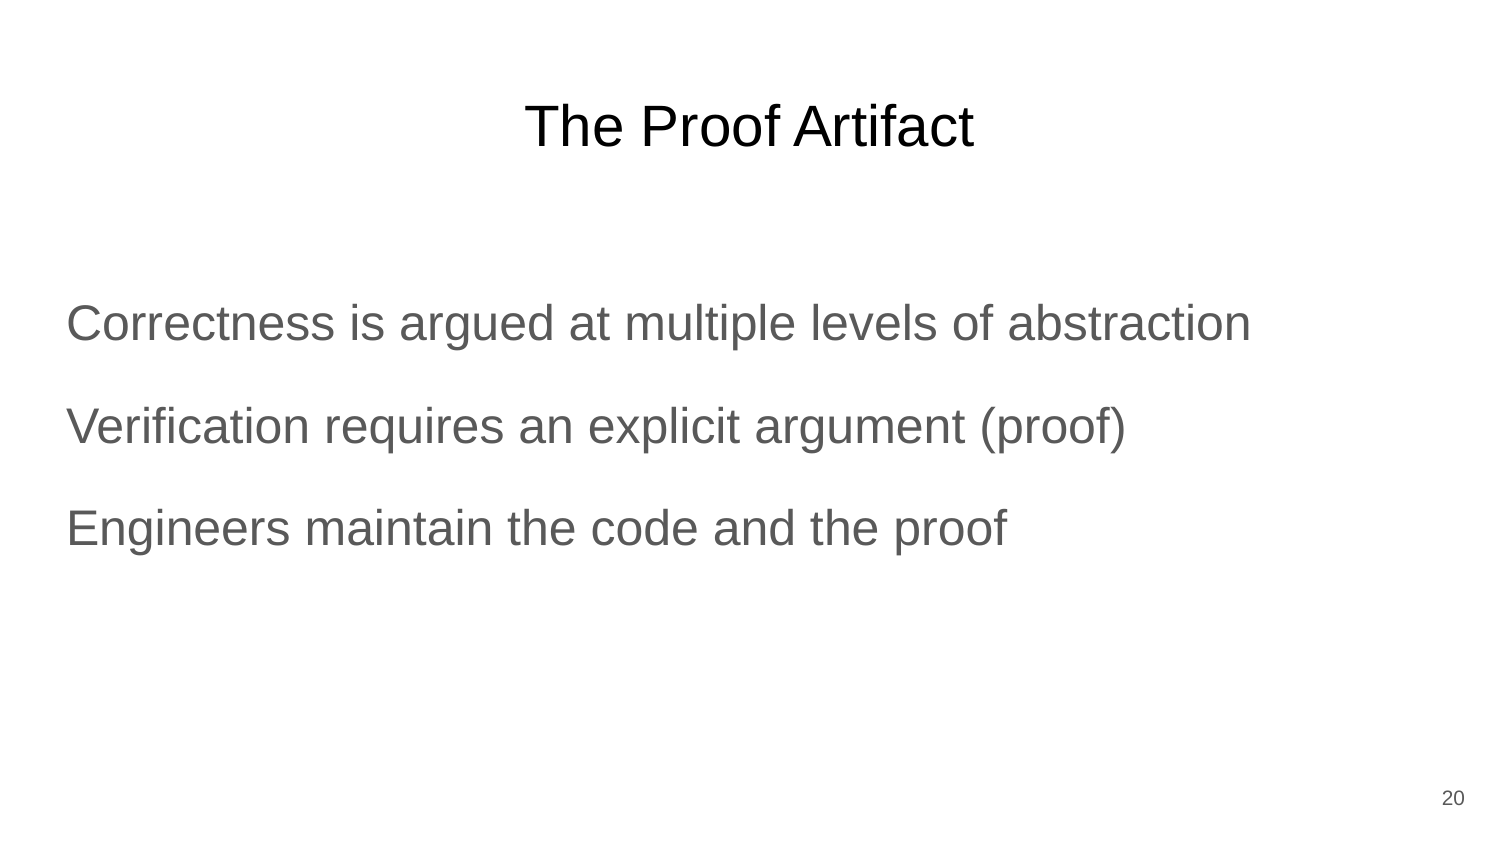

# The Proof Artifact
Correctness is argued at multiple levels of abstraction
Verification requires an explicit argument (proof)
Engineers maintain the code and the proof
20